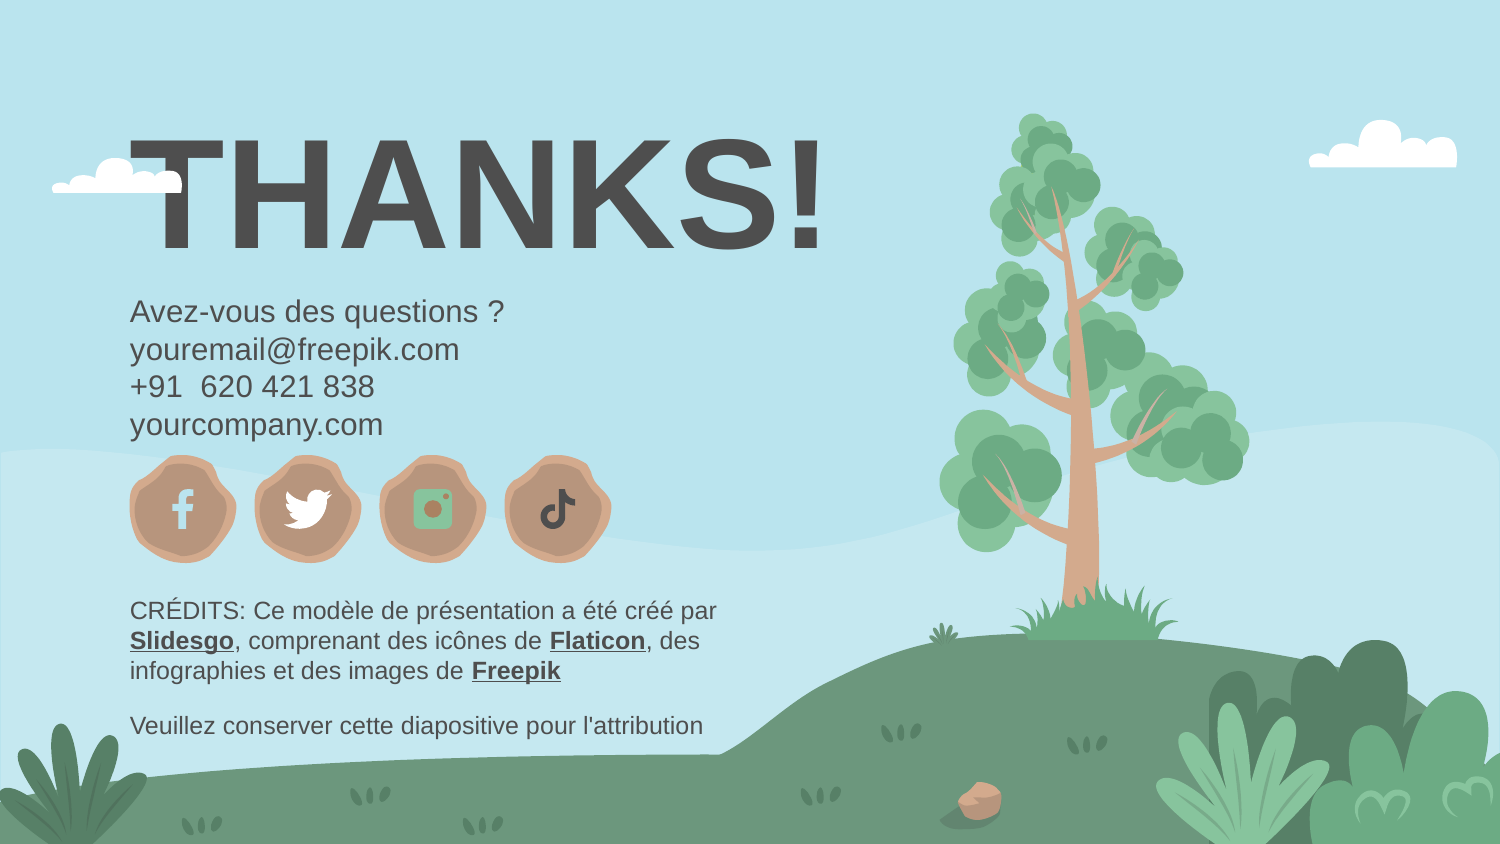

# THANKS!

Avez-vous des questions ?
youremail@freepik.com
+91  620 421 838
yourcompany.com

Veuillez conserver cette diapositive pour l'attribution